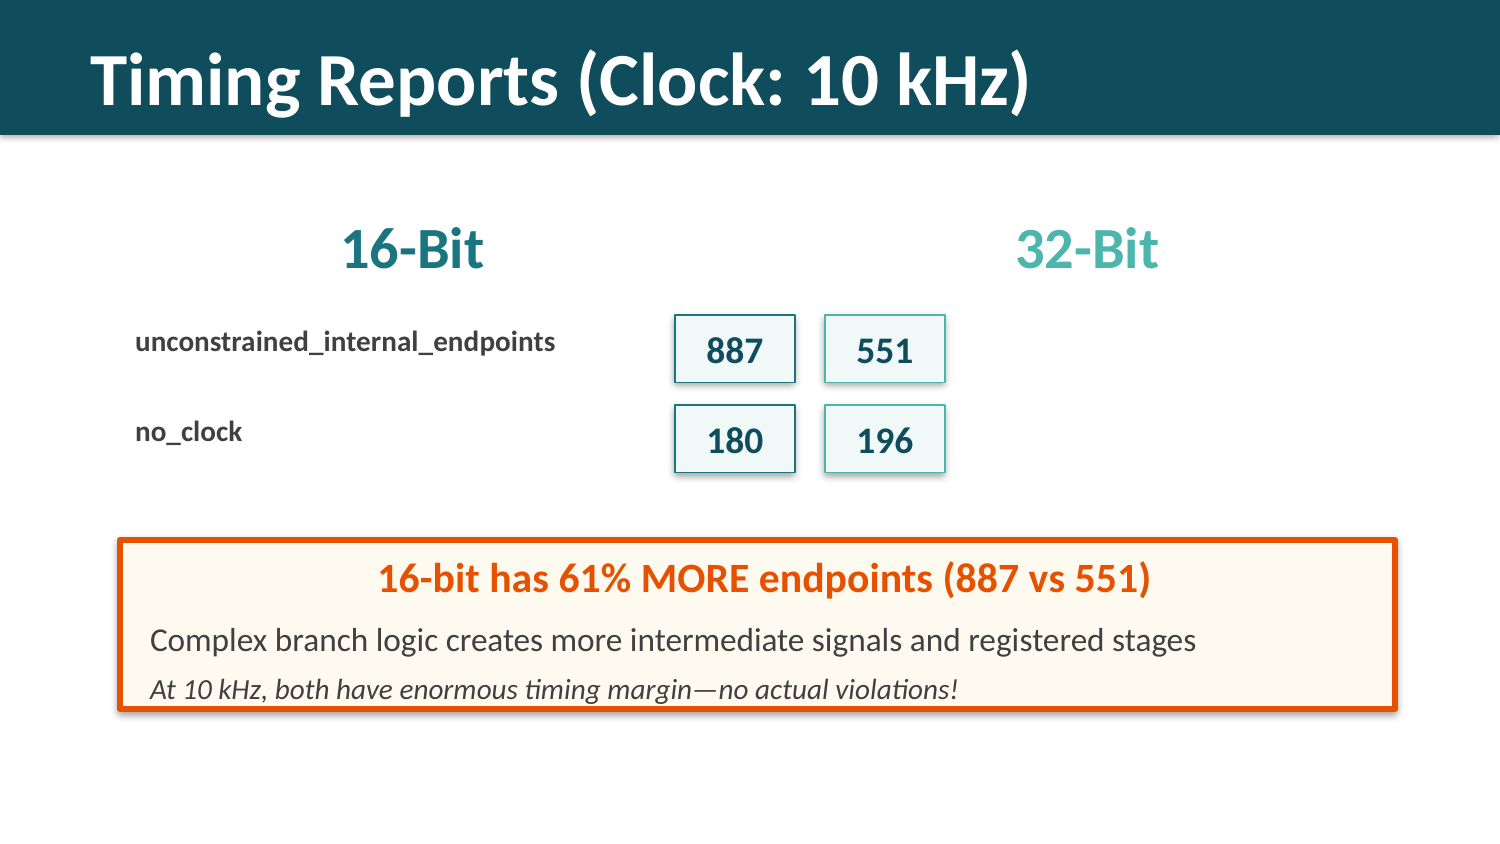

Timing Reports (Clock: 10 kHz)
16-Bit
32-Bit
unconstrained_internal_endpoints
887
551
no_clock
180
196
16-bit has 61% MORE endpoints (887 vs 551)
Complex branch logic creates more intermediate signals and registered stages
At 10 kHz, both have enormous timing margin—no actual violations!